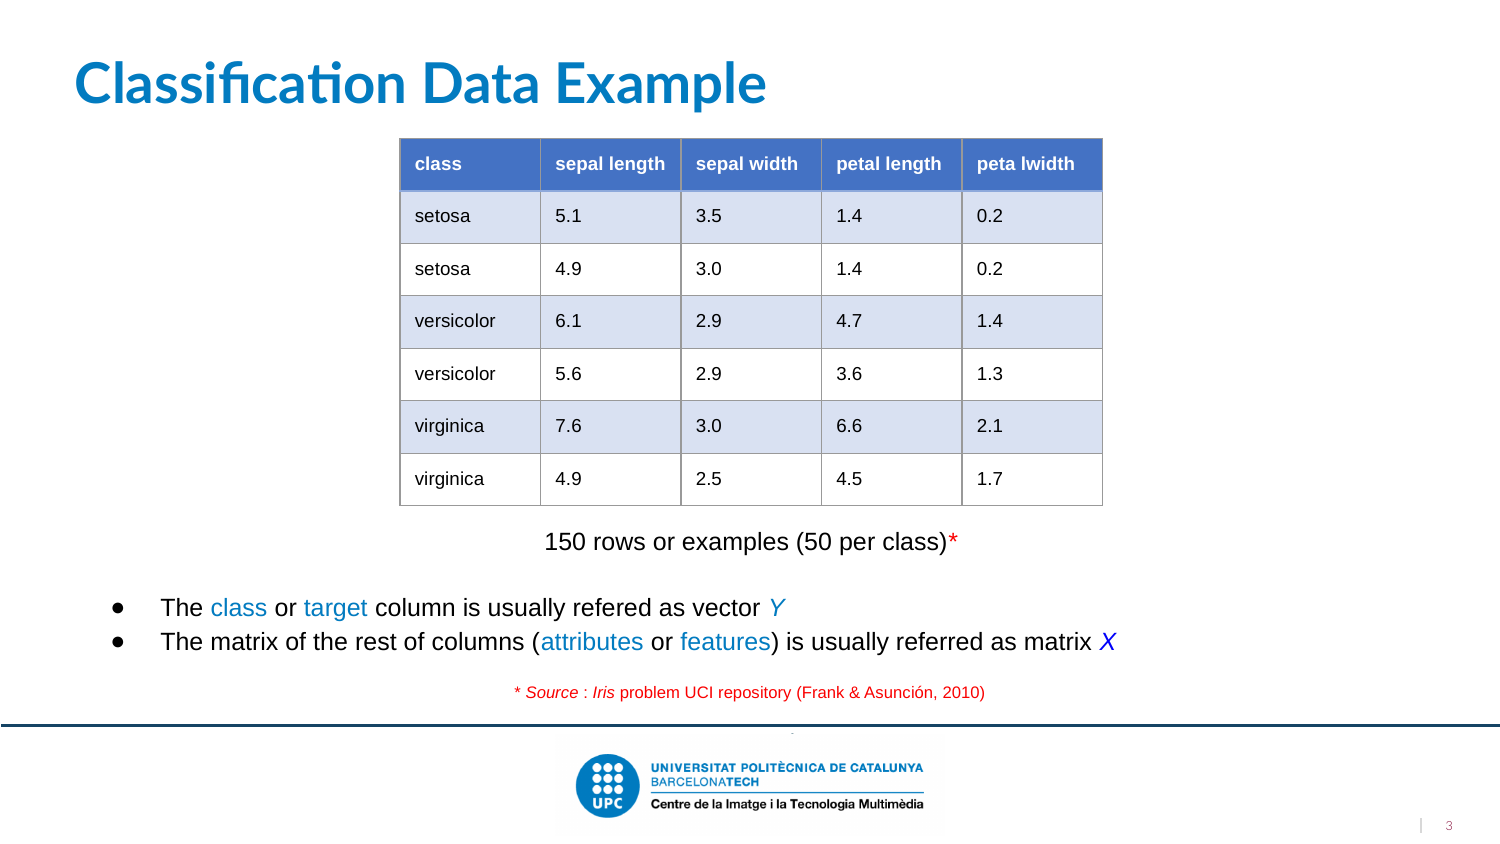

Classification Data Example
| class | sepal length | sepal width | petal length | peta lwidth |
| --- | --- | --- | --- | --- |
| setosa | 5.1 | 3.5 | 1.4 | 0.2 |
| setosa | 4.9 | 3.0 | 1.4 | 0.2 |
| versicolor | 6.1 | 2.9 | 4.7 | 1.4 |
| versicolor | 5.6 | 2.9 | 3.6 | 1.3 |
| virginica | 7.6 | 3.0 | 6.6 | 2.1 |
| virginica | 4.9 | 2.5 | 4.5 | 1.7 |
150 rows or examples (50 per class)*
The class or target column is usually refered as vector Y
The matrix of the rest of columns (attributes or features) is usually referred as matrix X

* Source : Iris problem UCI repository (Frank & Asunción, 2010)